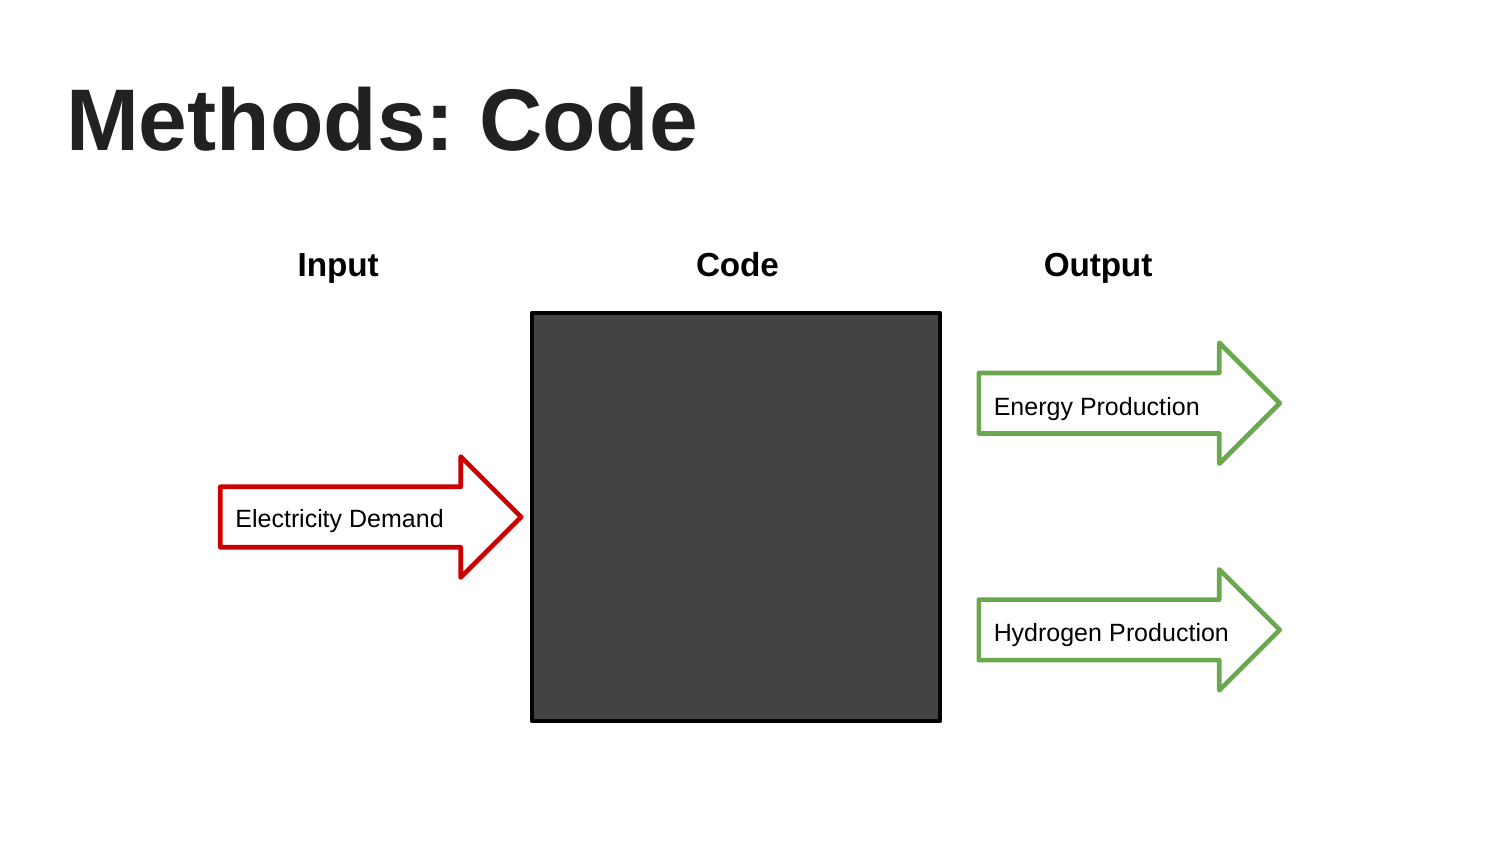

# Methods: Code
Input
Code
Output

Energy Production

Electricity Demand

Hydrogen Production